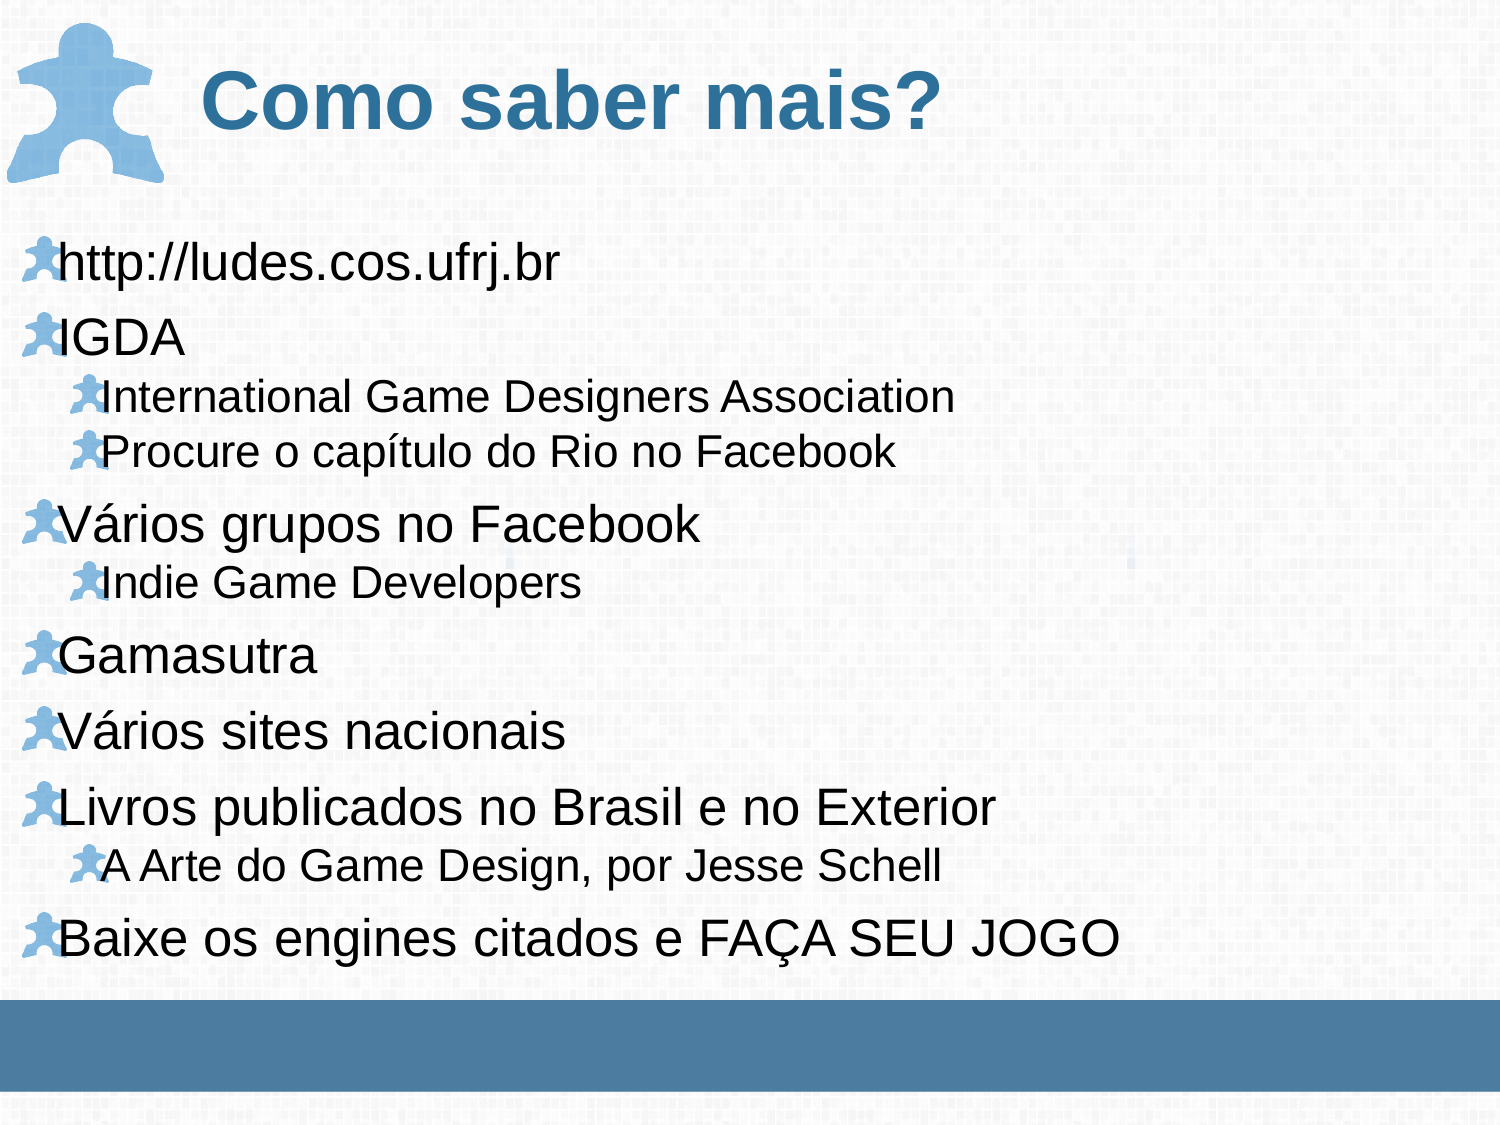

# Como saber mais?
http://ludes.cos.ufrj.br
IGDA
International Game Designers Association
Procure o capítulo do Rio no Facebook
Vários grupos no Facebook
Indie Game Developers
Gamasutra
Vários sites nacionais
Livros publicados no Brasil e no Exterior
A Arte do Game Design, por Jesse Schell
Baixe os engines citados e FAÇA SEU JOGO